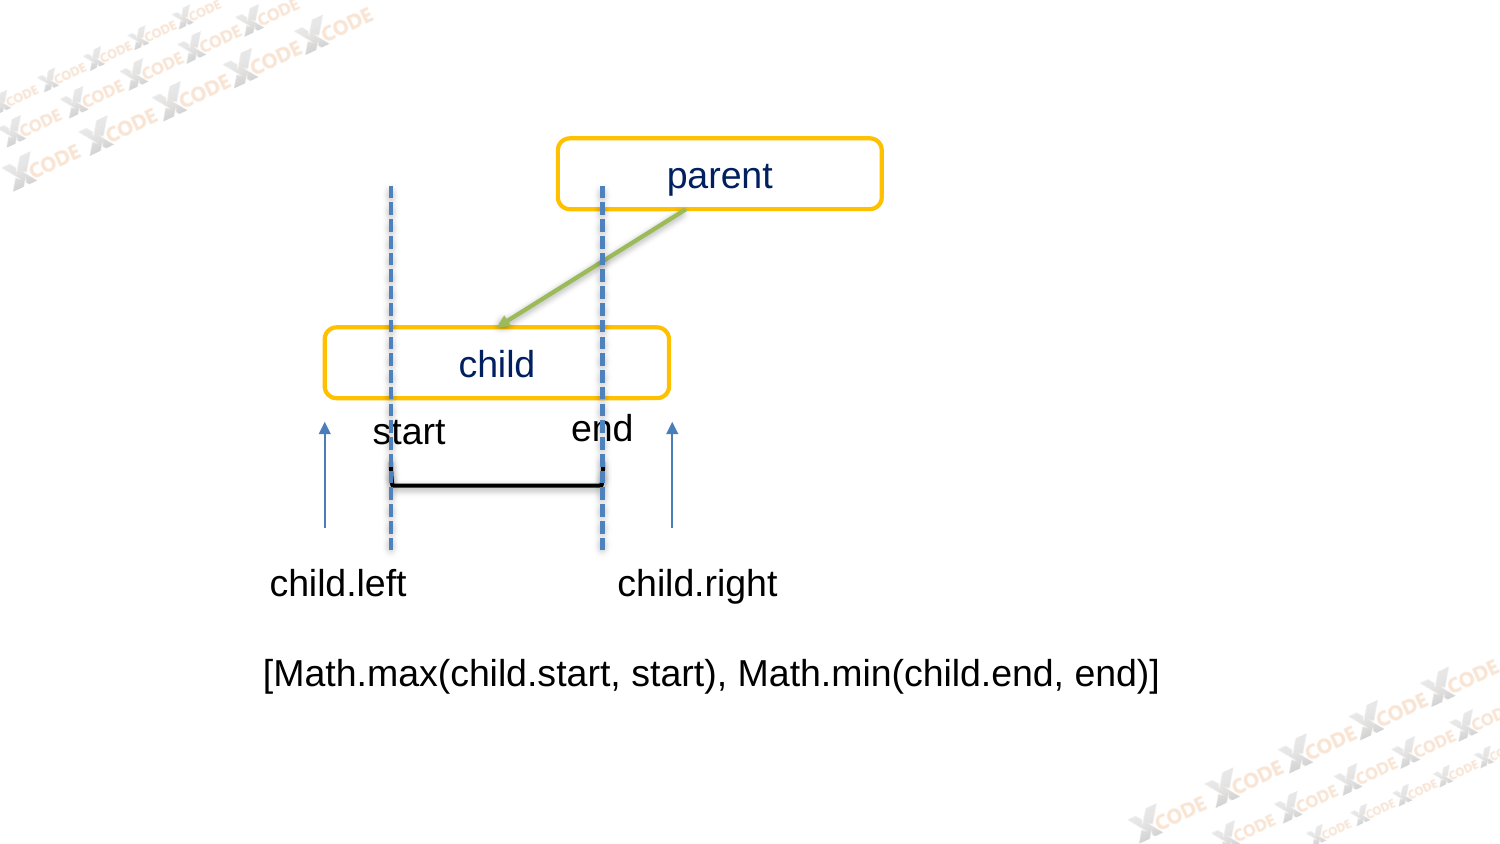

parent
child

end
start
child.left
child.right
[Math.max(child.start, start), Math.min(child.end, end)]